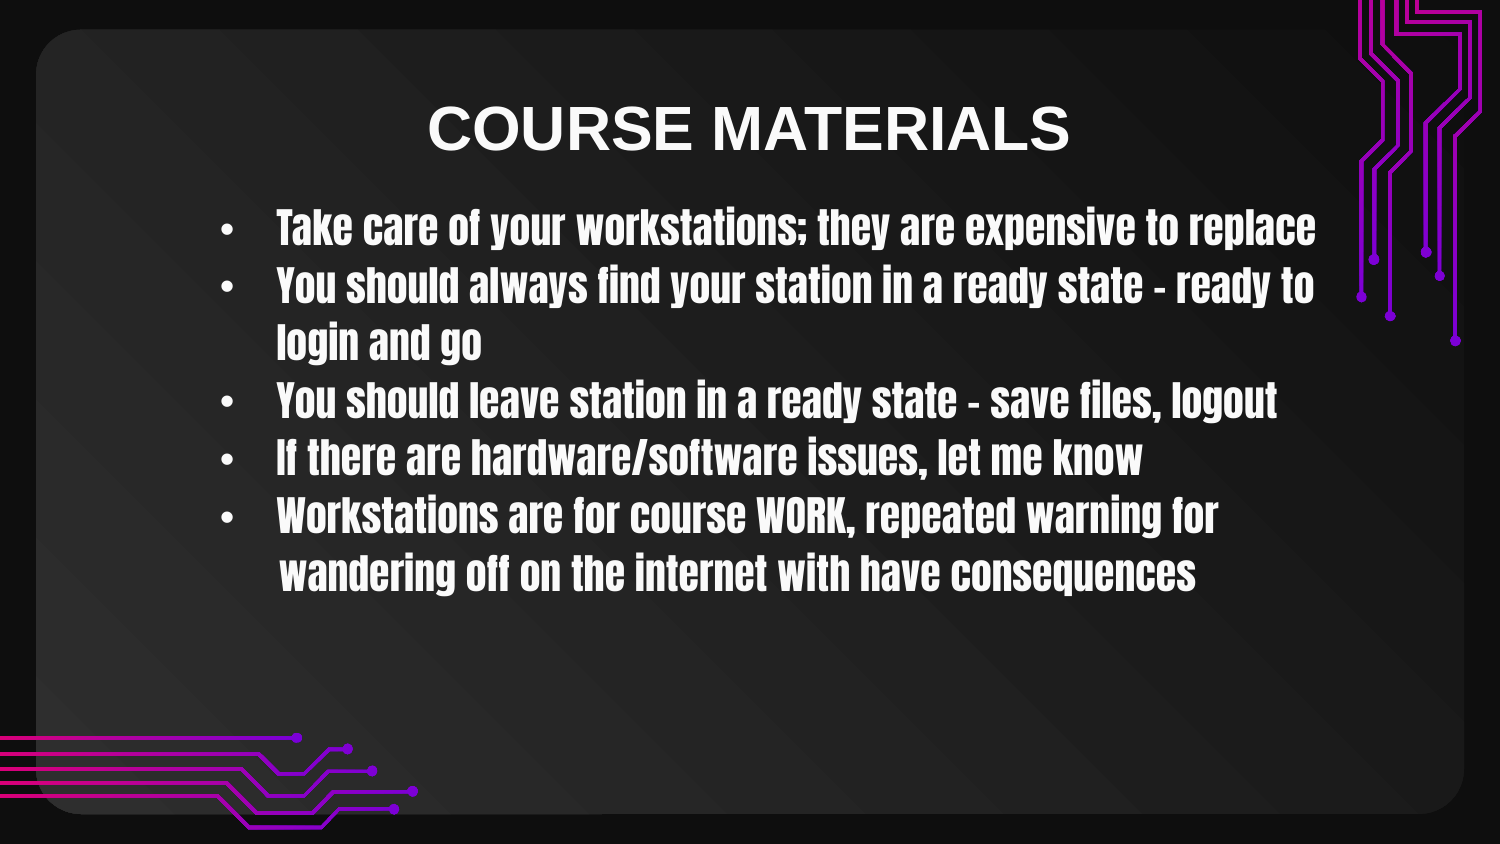

# COURSE MATERIALS
Take care of your workstations; they are expensive to replace
You should always find your station in a ready state – ready to login and go
You should leave station in a ready state – save files, logout
If there are hardware/software issues, let me know
Workstations are for course WORK, repeated warning for
      wandering off on the internet with have consequences